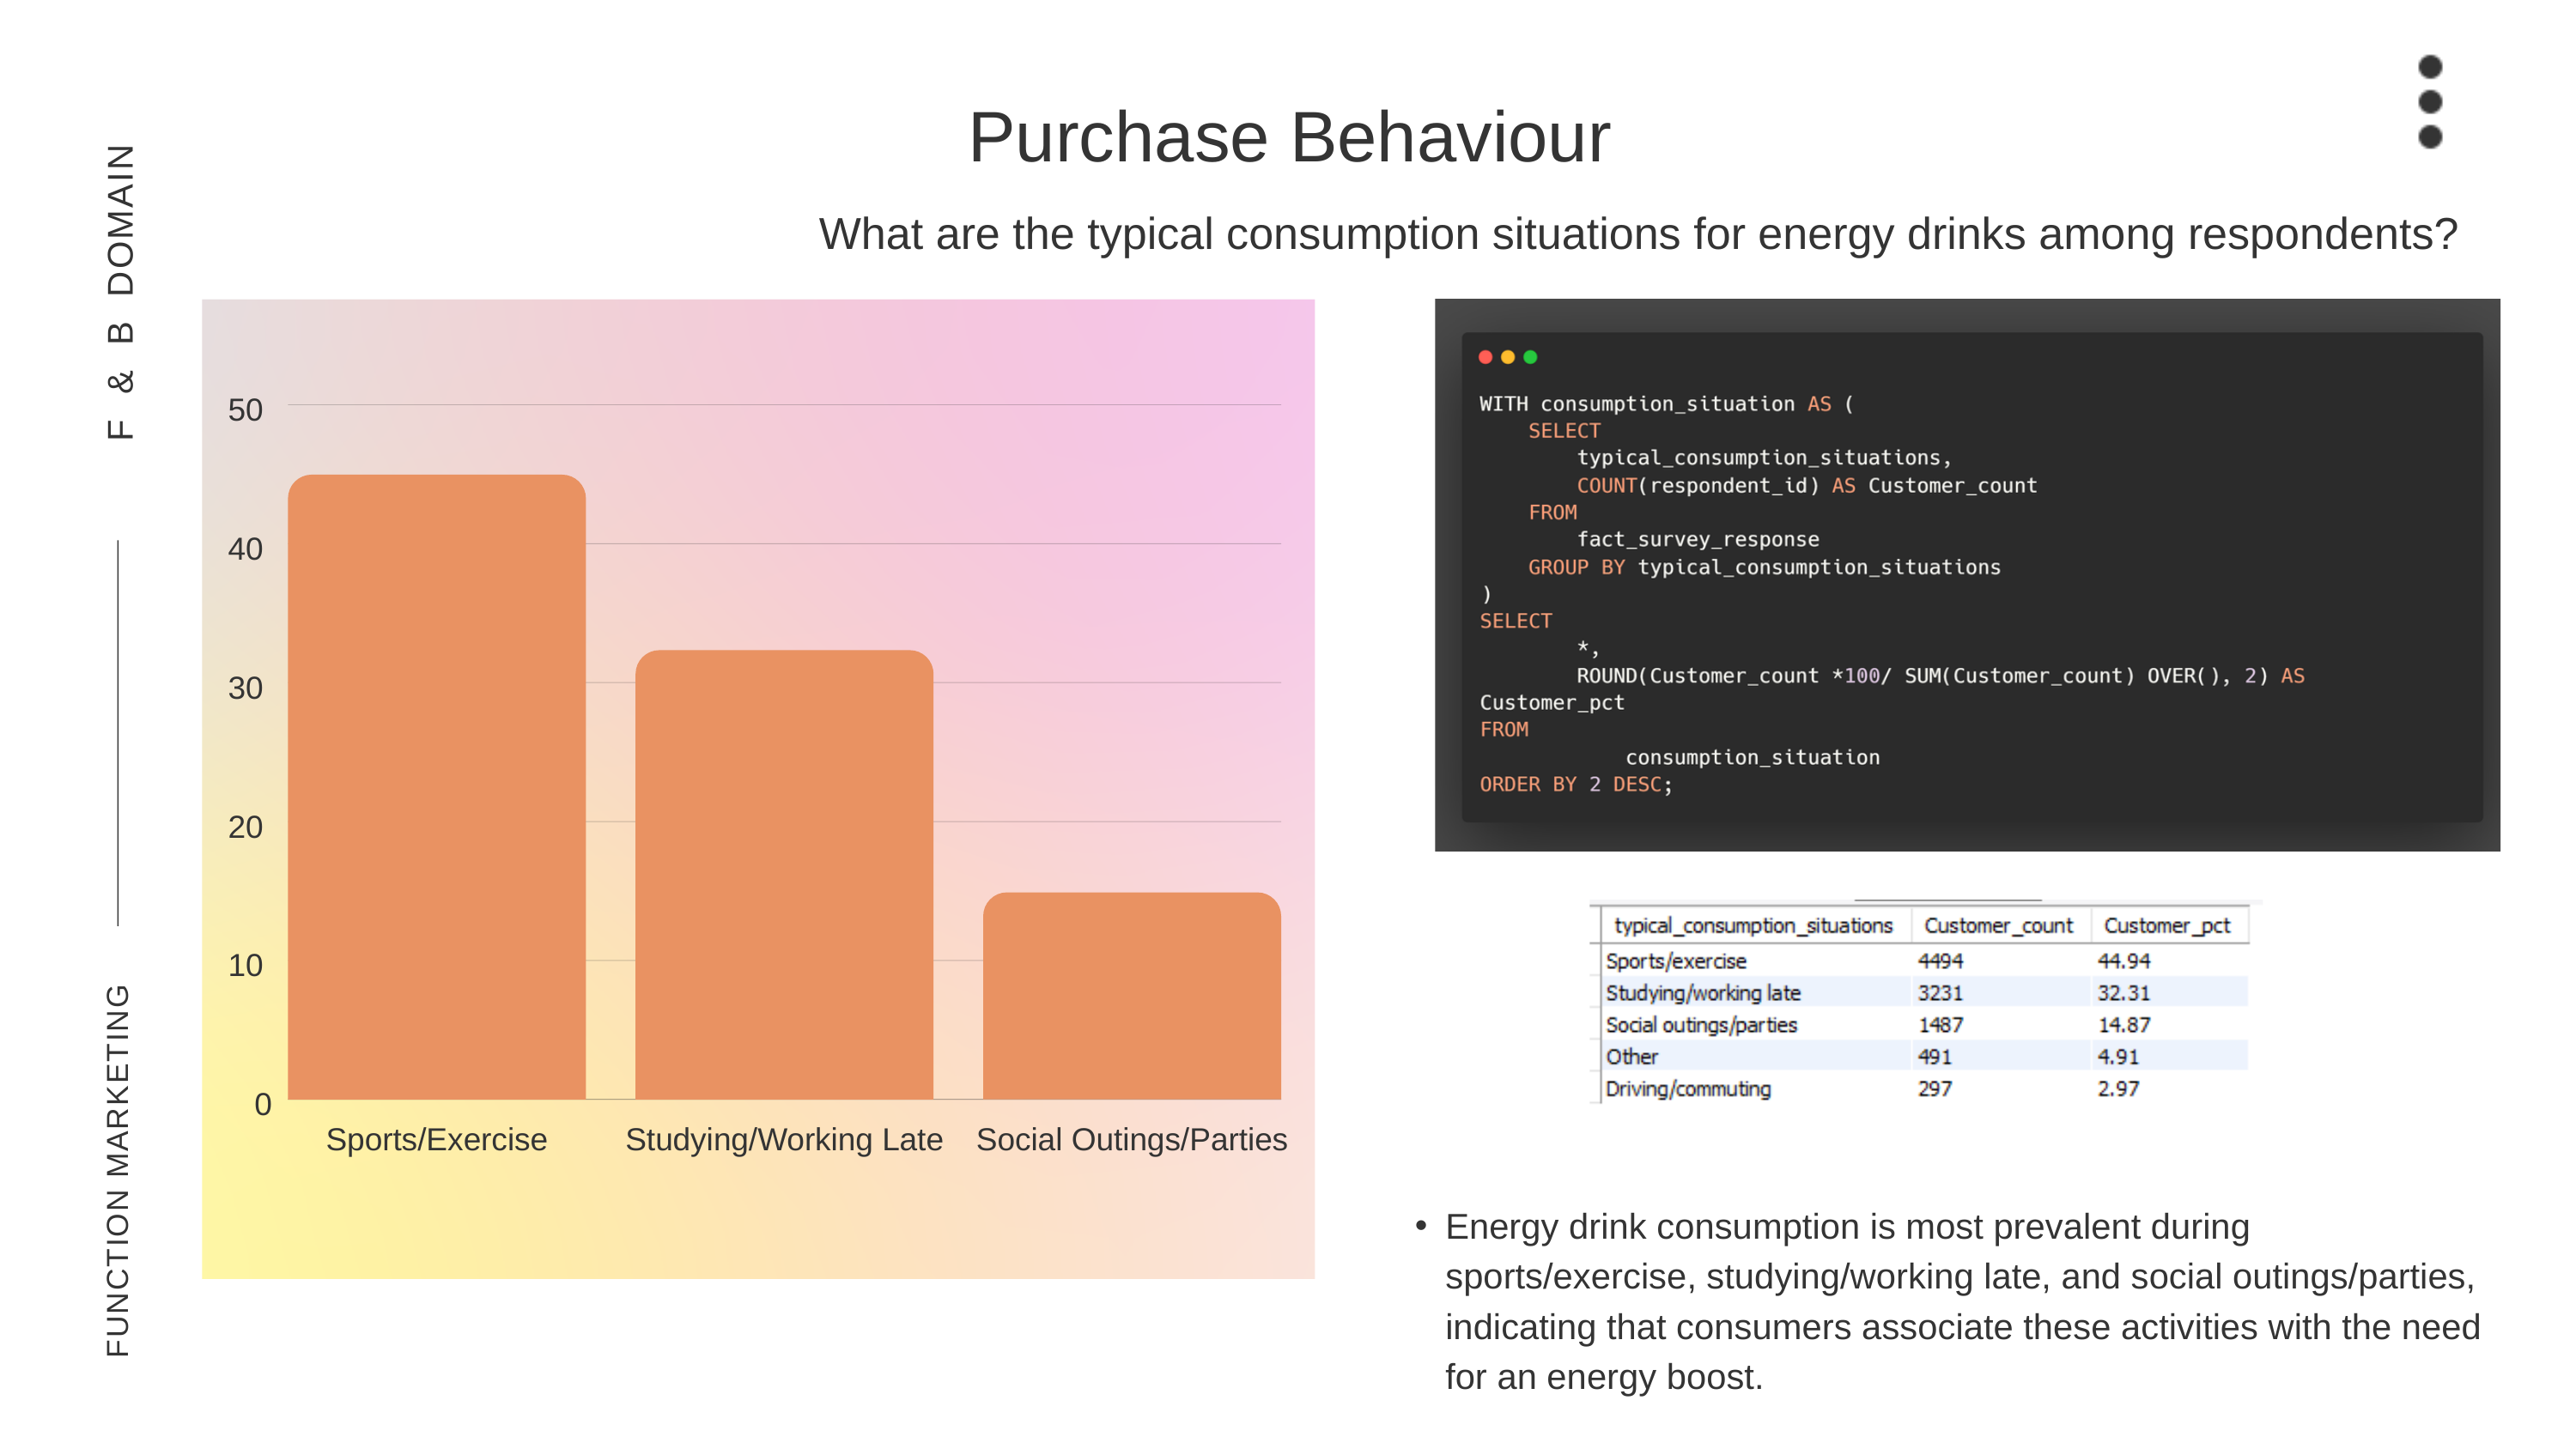

Purchase Behaviour
What are the typical consumption situations for energy drinks among respondents?

F  &  B  DOMAIN

50

40
30
20
10
0
Sports/Exercise
Studying/Working Late
Social Outings/Parties

FUNCTION MARKETING
Energy drink consumption is most prevalent during sports/exercise, studying/working late, and social outings/parties, indicating that consumers associate these activities with the need for an energy boost.